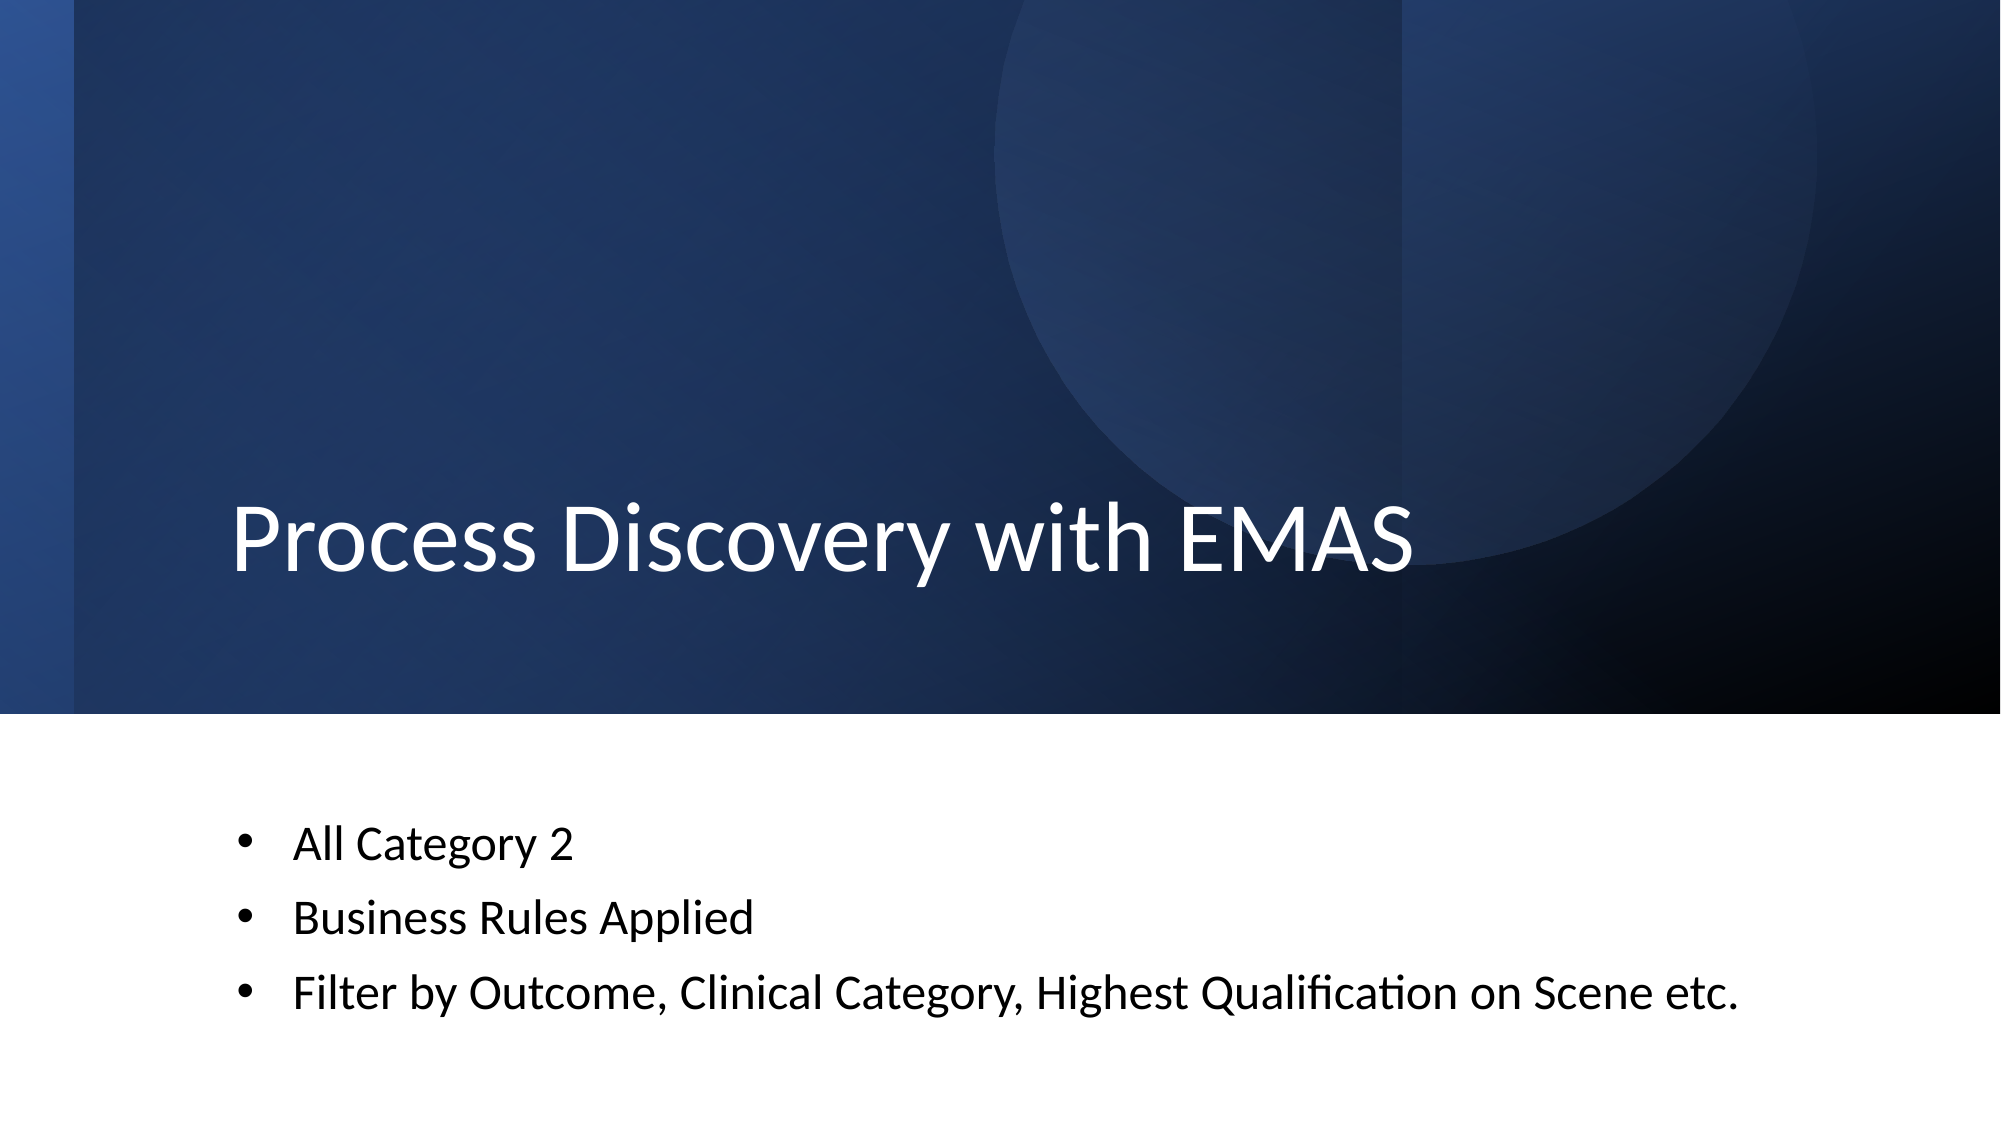

# Process Discovery with EMAS
All Category 2
Business Rules Applied
Filter by Outcome, Clinical Category, Highest Qualification on Scene etc.